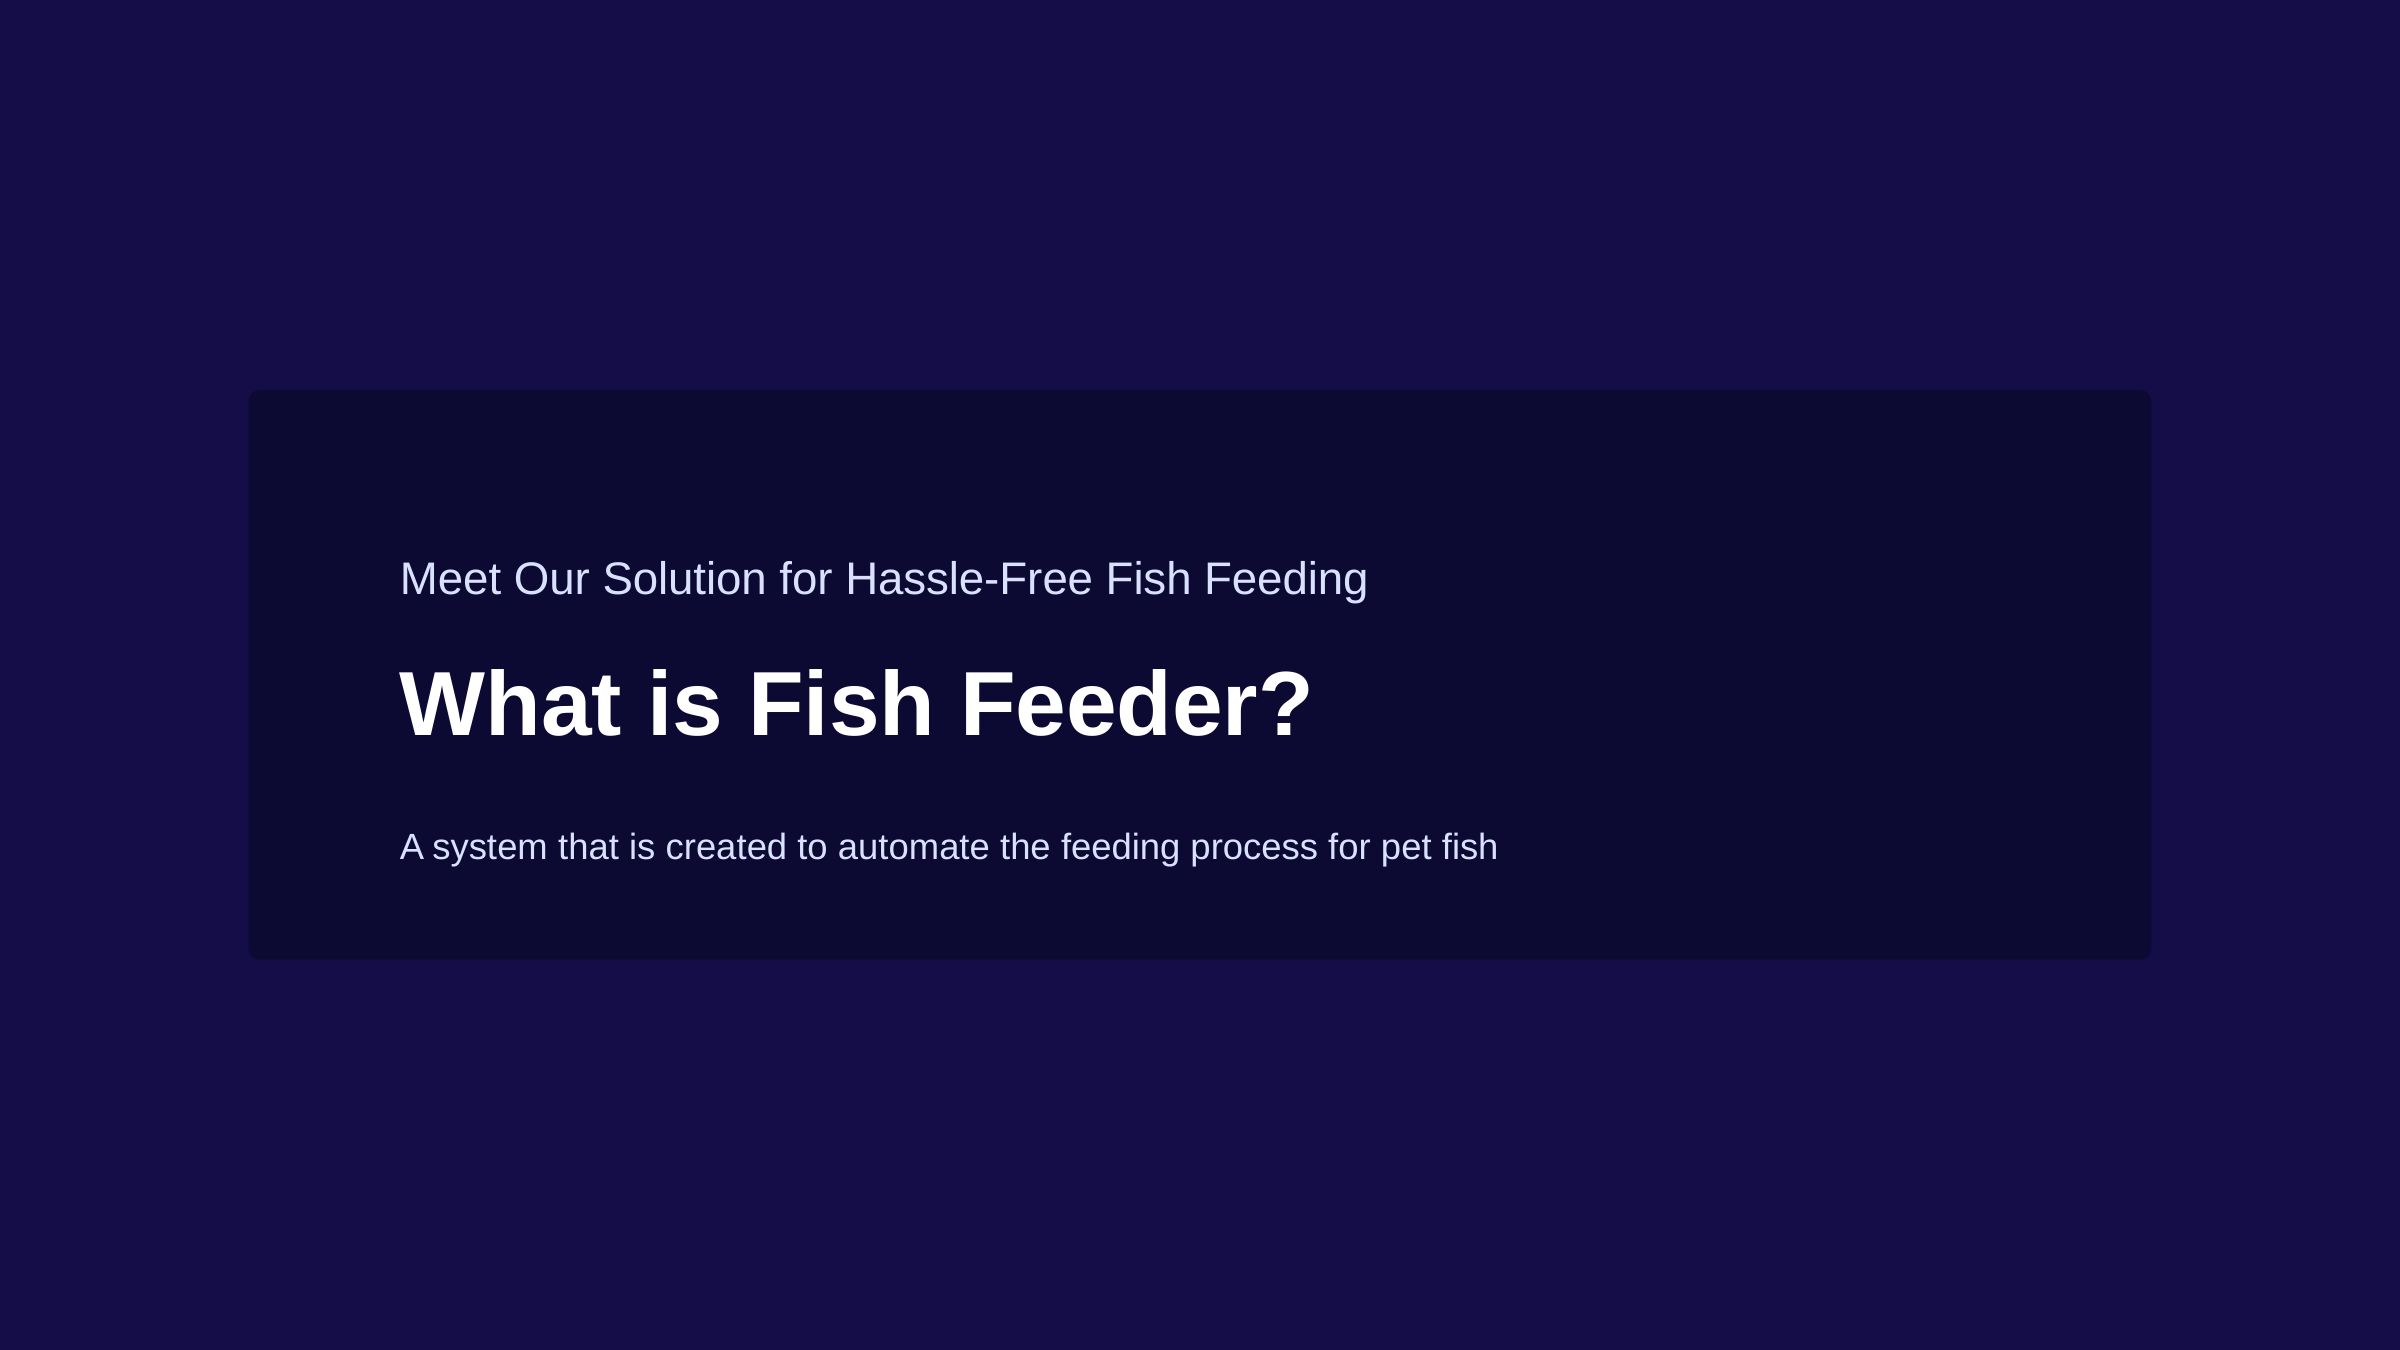

Meet Our Solution for Hassle-Free Fish Feeding
What is Fish Feeder?
A system that is created to automate the feeding process for pet fish